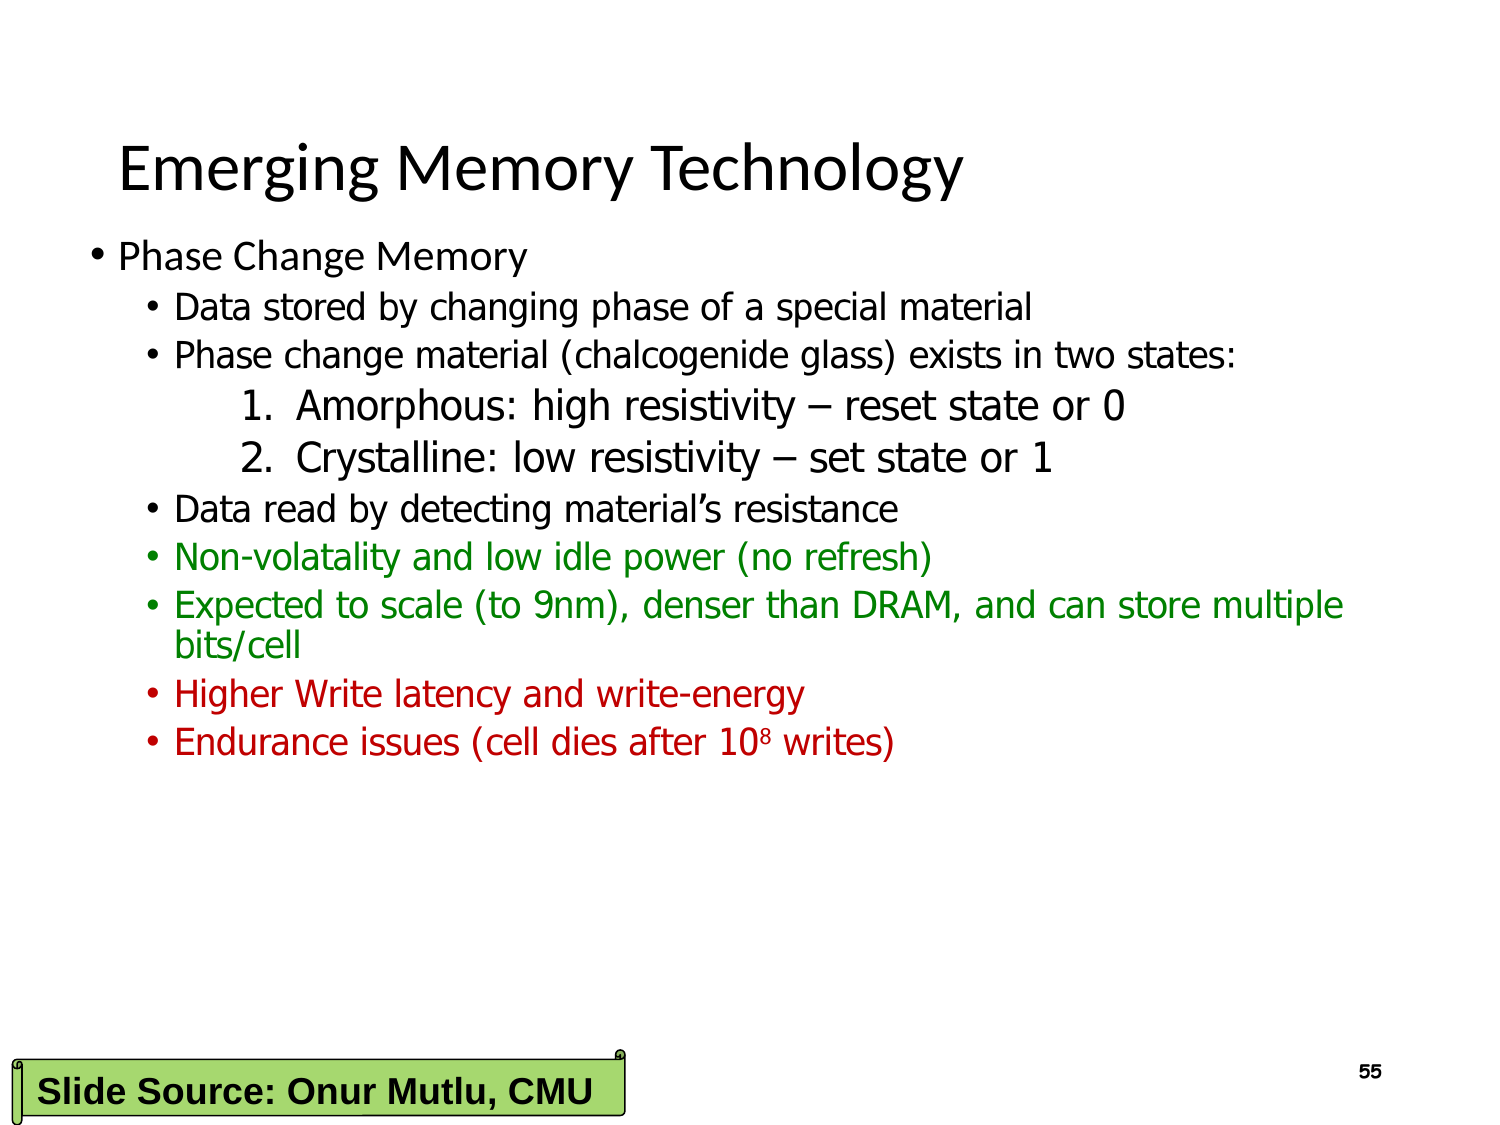

# Emerging Memory Technology
Phase Change Memory
Data stored by changing phase of a special material
Phase change material (chalcogenide glass) exists in two states:
Amorphous: high resistivity – reset state or 0
Crystalline: low resistivity – set state or 1
Data read by detecting material’s resistance
Non-volatality and low idle power (no refresh)
Expected to scale (to 9nm), denser than DRAM, and can store multiple bits/cell
Higher Write latency and write-energy
Endurance issues (cell dies after 108 writes)
55
Slide Source: Onur Mutlu, CMU